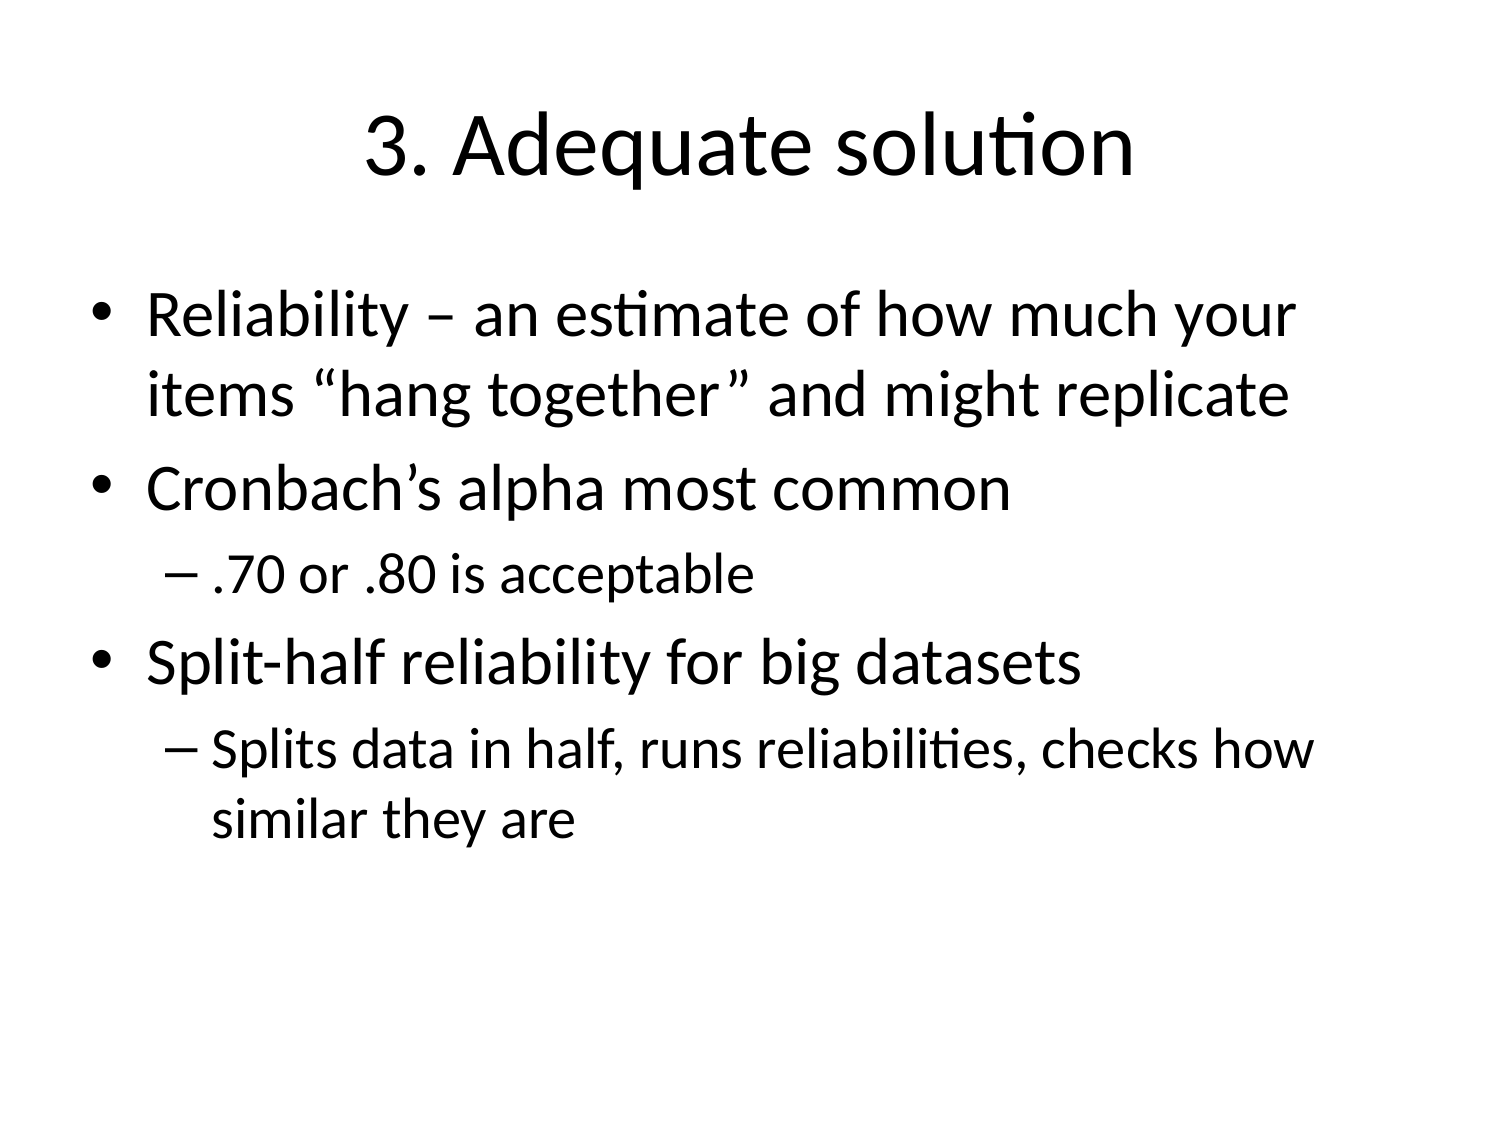

# 3. Adequate solution
Reliability – an estimate of how much your items “hang together” and might replicate
Cronbach’s alpha most common
.70 or .80 is acceptable
Split-half reliability for big datasets
Splits data in half, runs reliabilities, checks how similar they are